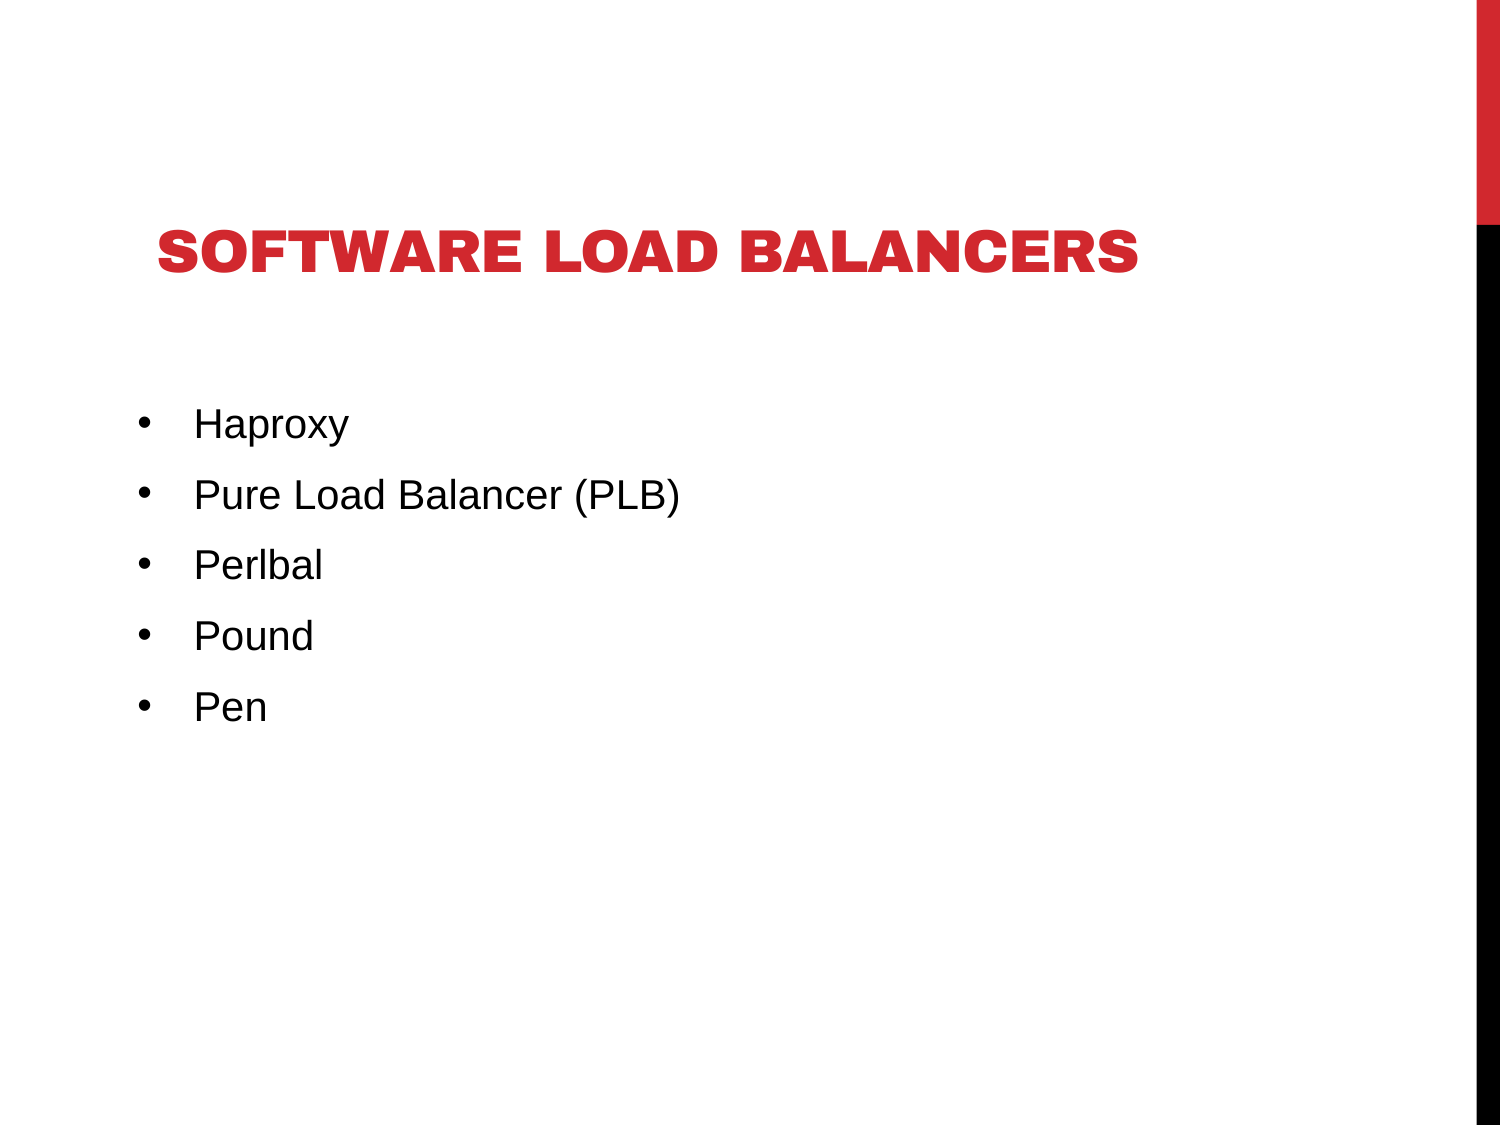

# Software Load Balancers

Haproxy
Pure Load Balancer (PLB)‏
Perlbal
Pound
Pen